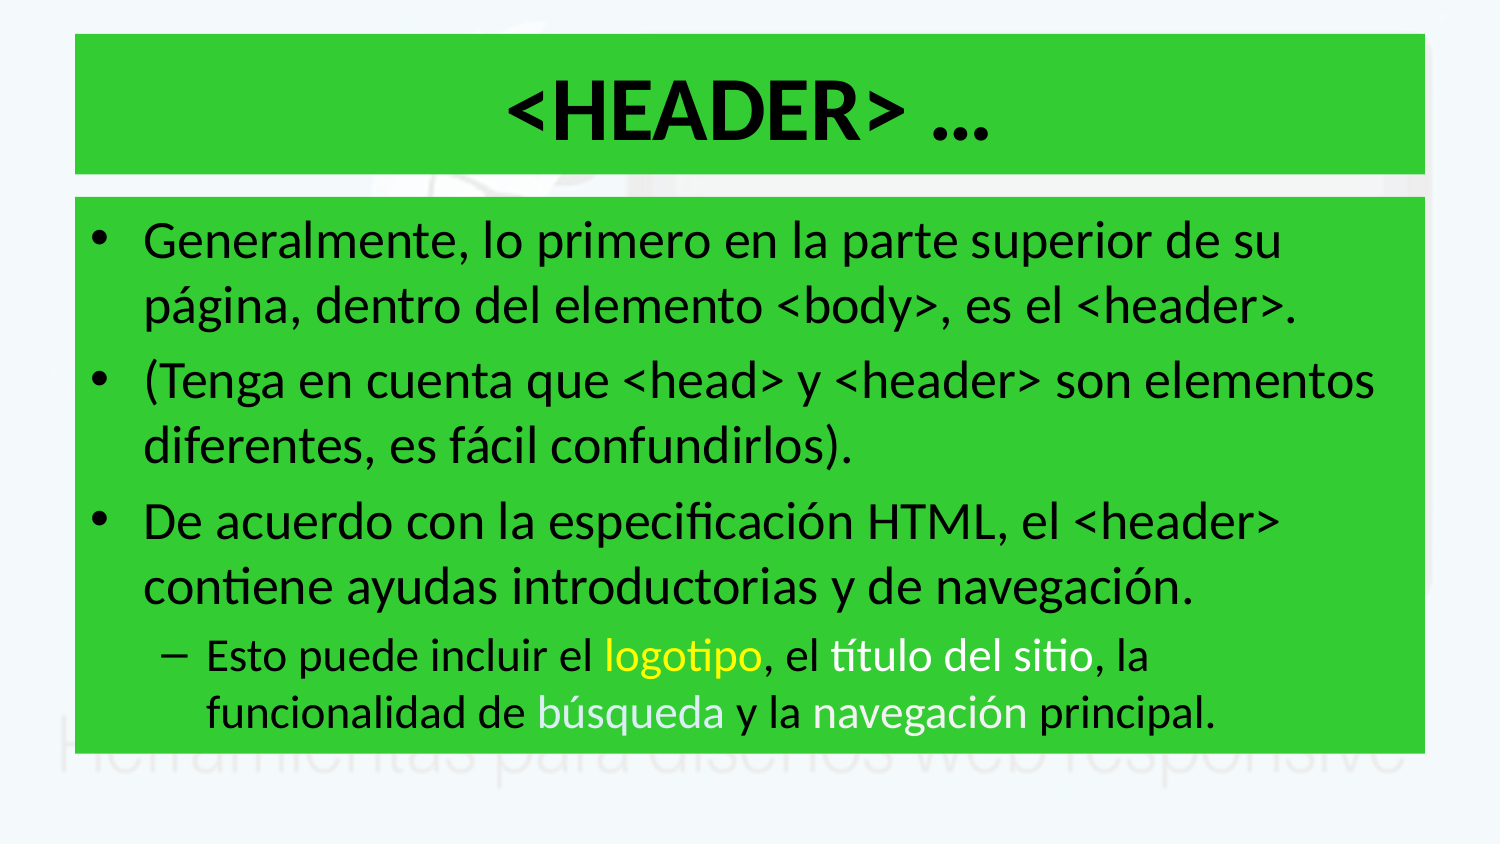

# <HEADER> …
Generalmente, lo primero en la parte superior de su página, dentro del elemento <body>, es el <header>.
(Tenga en cuenta que <head> y <header> son elementos diferentes, es fácil confundirlos).
De acuerdo con la especificación HTML, el <header> contiene ayudas introductorias y de navegación.
Esto puede incluir el logotipo, el título del sitio, la funcionalidad de búsqueda y la navegación principal.